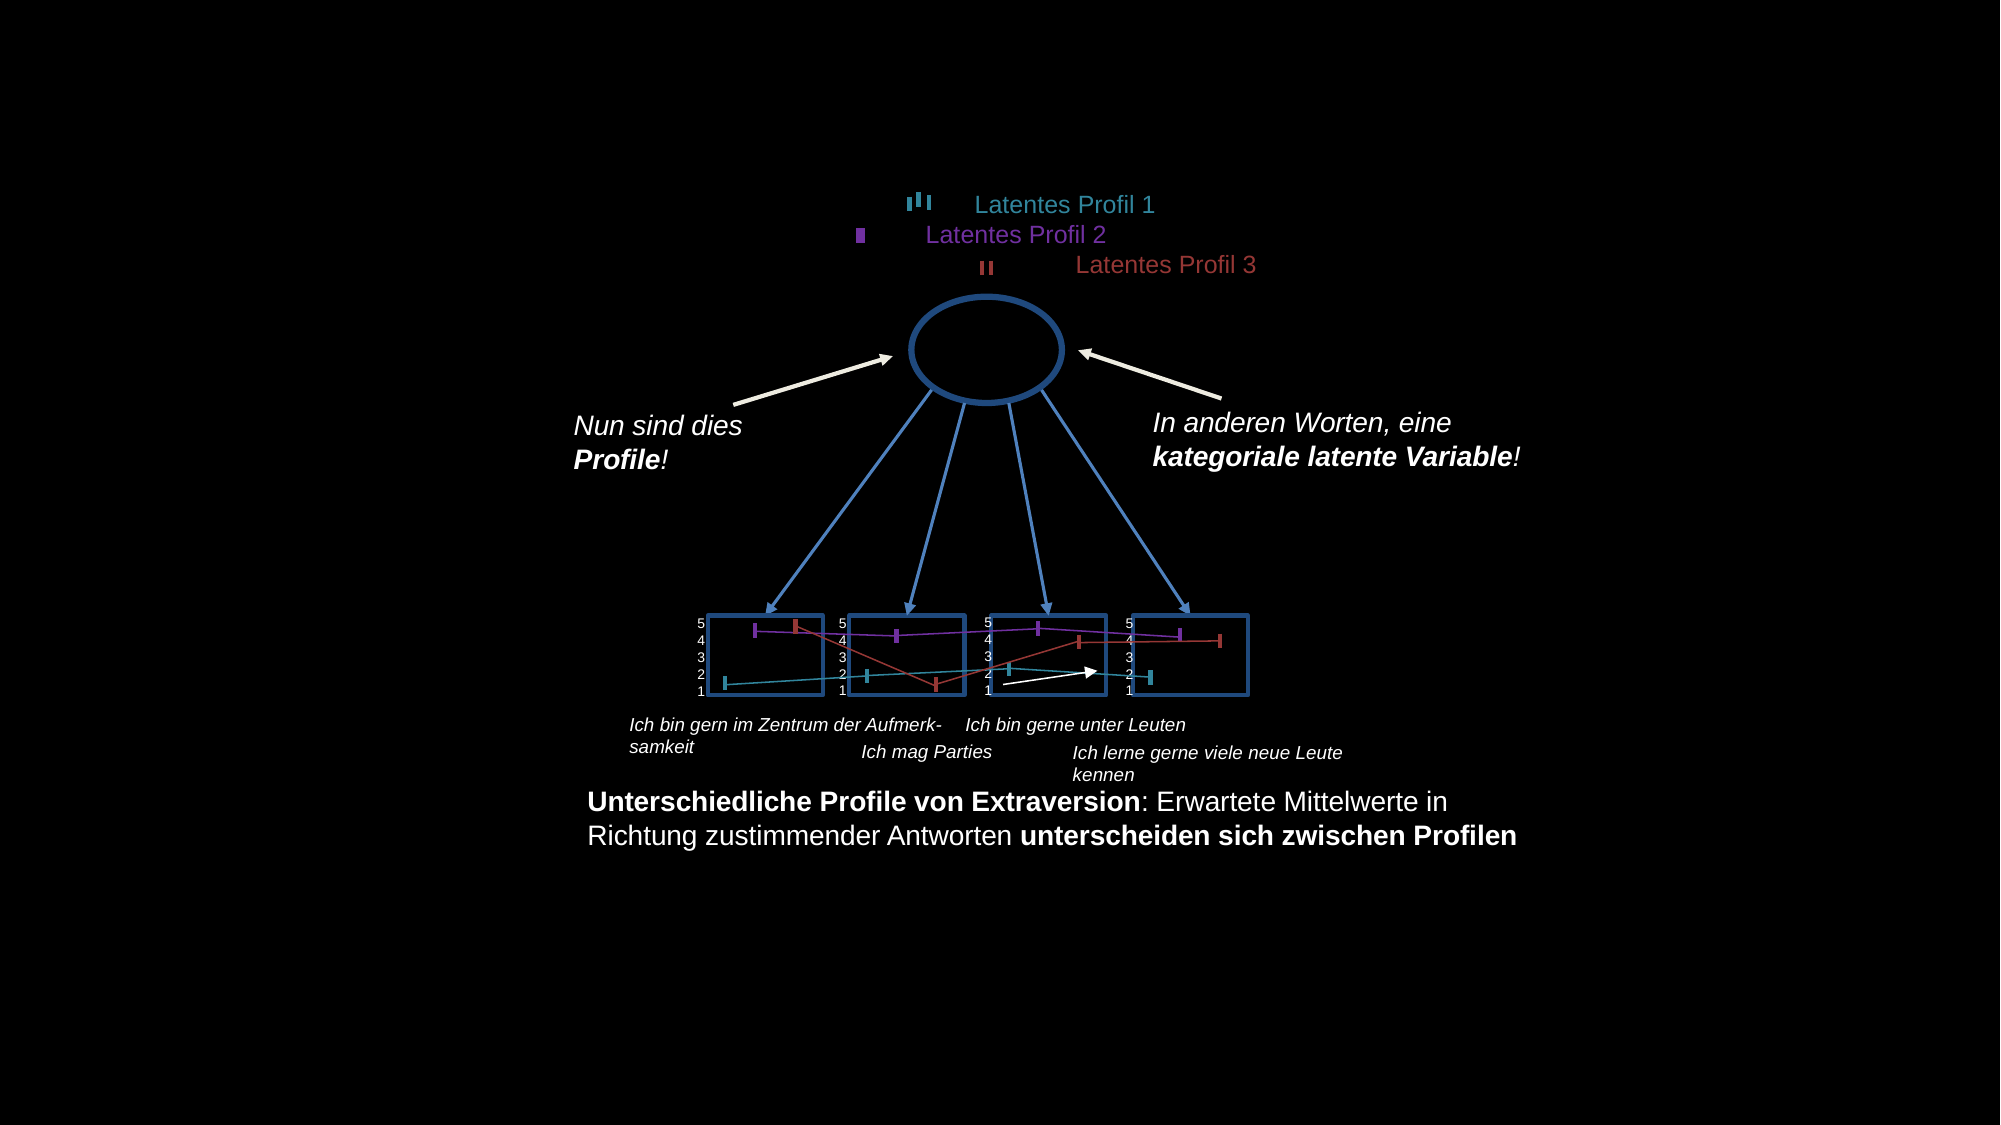

Latentes Profil 1
	Latentes Profil 2
		Latentes Profil 3

In anderen Worten, eine kategoriale latente Variable!
Nun sind dies Profile!
5
4
3
2
1
5
4
3
2
1
5
4
3
2
1
5
4
3
2
1

Ich bin gern im Zentrum der Aufmerk-
samkeit
Ich bin gerne unter Leuten
Ich mag Parties
Ich lerne gerne viele neue Leute kennen
Unterschiedliche Profile von Extraversion: Erwartete Mittelwerte in Richtung zustimmender Antworten unterscheiden sich zwischen Profilen